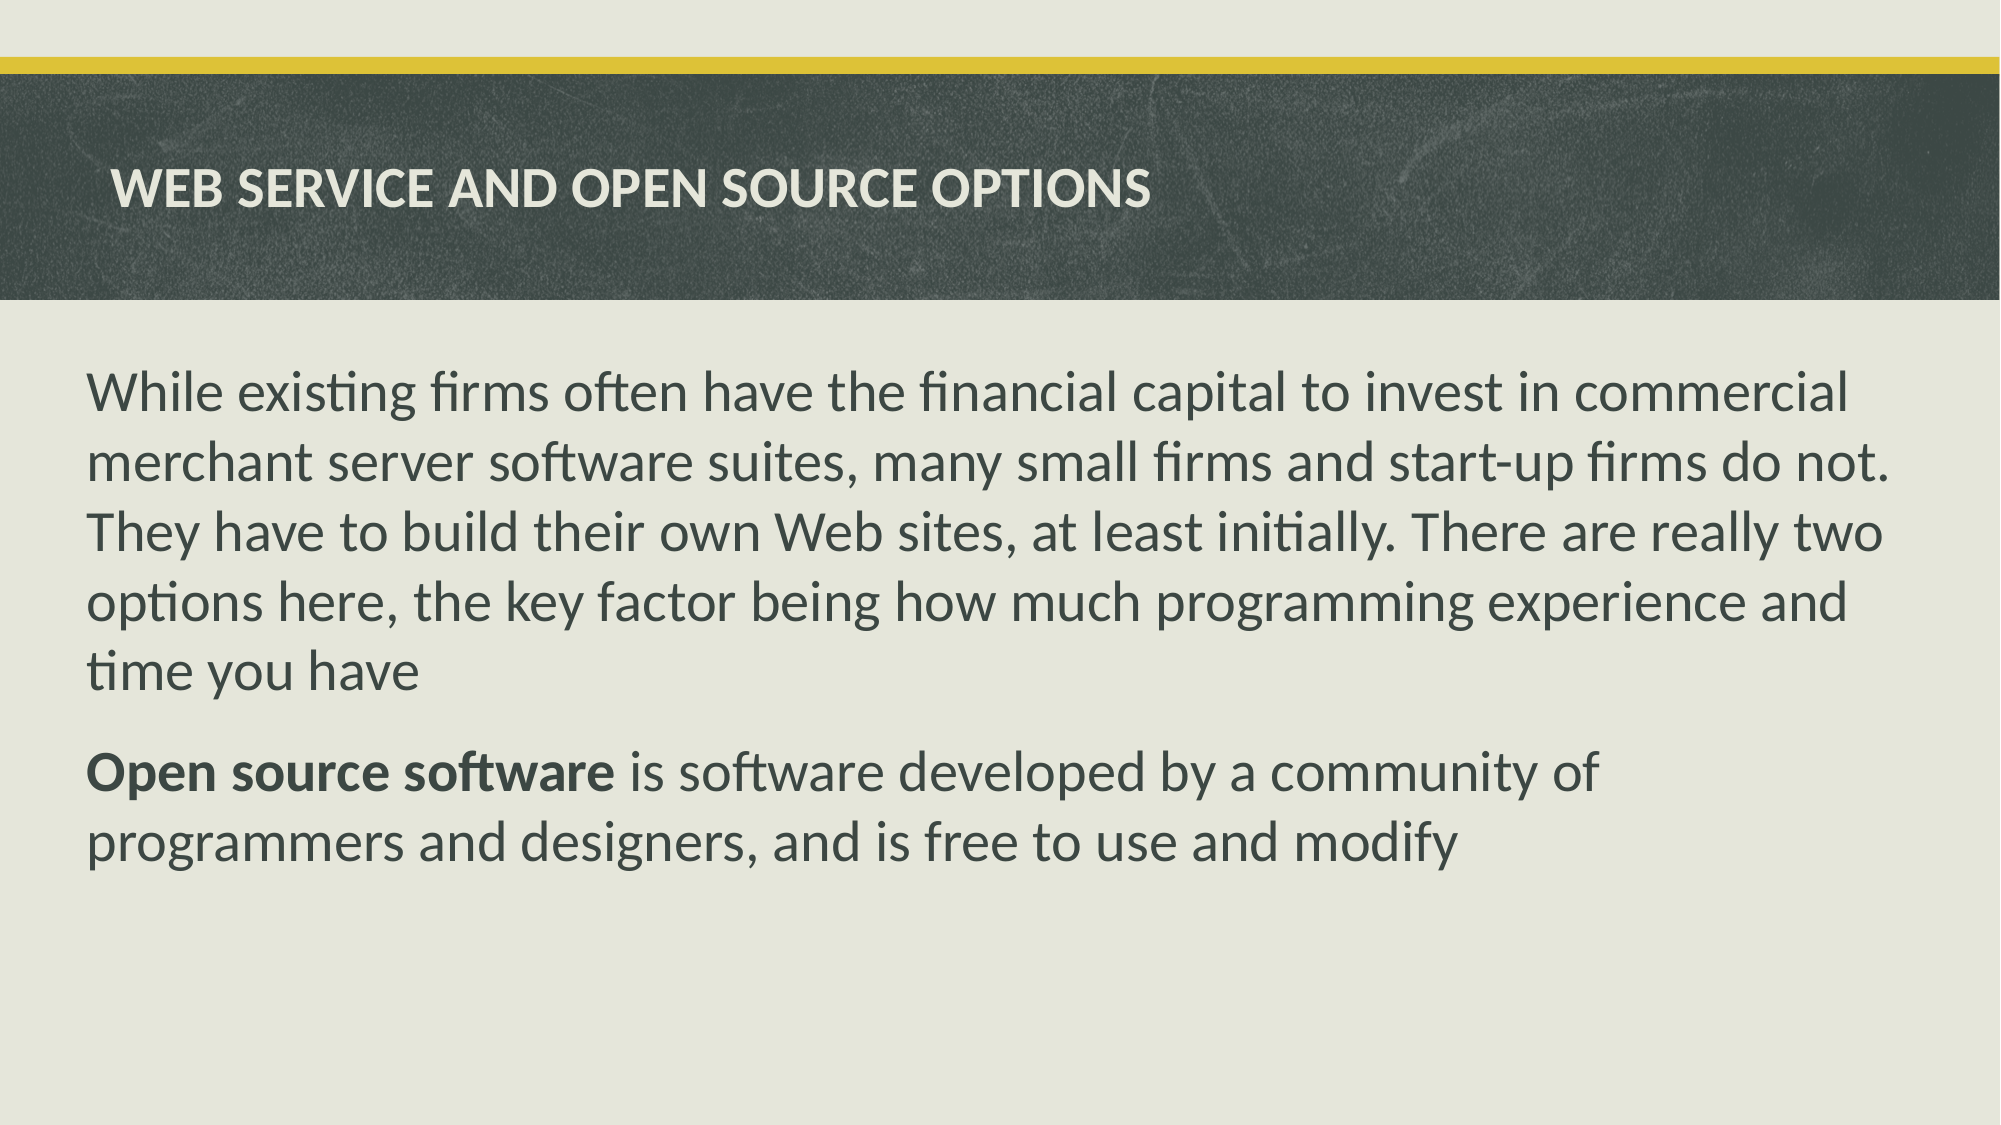

# WEB SERVICE AND OPEN SOURCE OPTIONS
While existing firms often have the financial capital to invest in commercial merchant server software suites, many small firms and start-up firms do not. They have to build their own Web sites, at least initially. There are really two options here, the key factor being how much programming experience and time you have
Open source software is software developed by a community of programmers and designers, and is free to use and modify